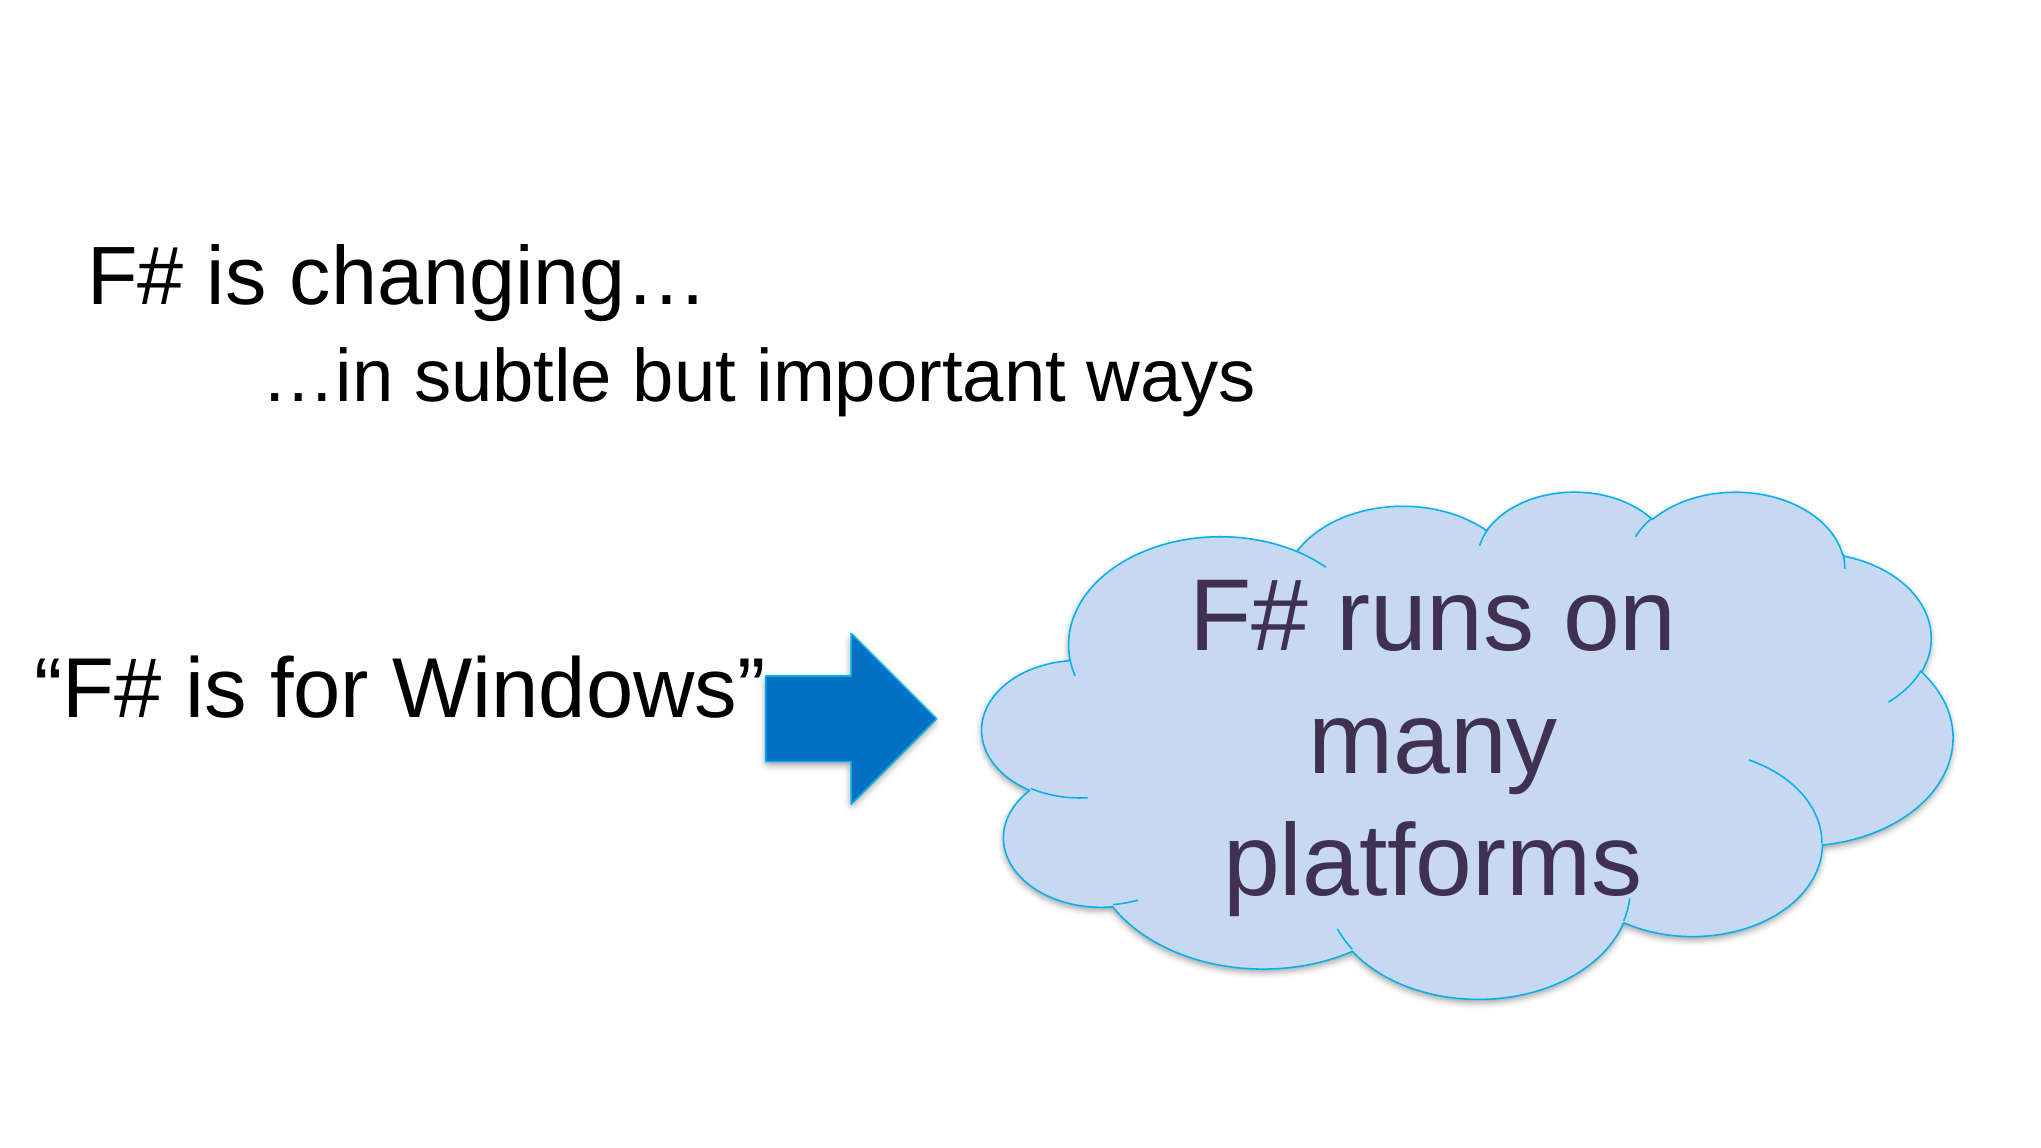

#
F# is changing…
…in subtle but important ways

F# runs on many platforms
“F# is for Windows”